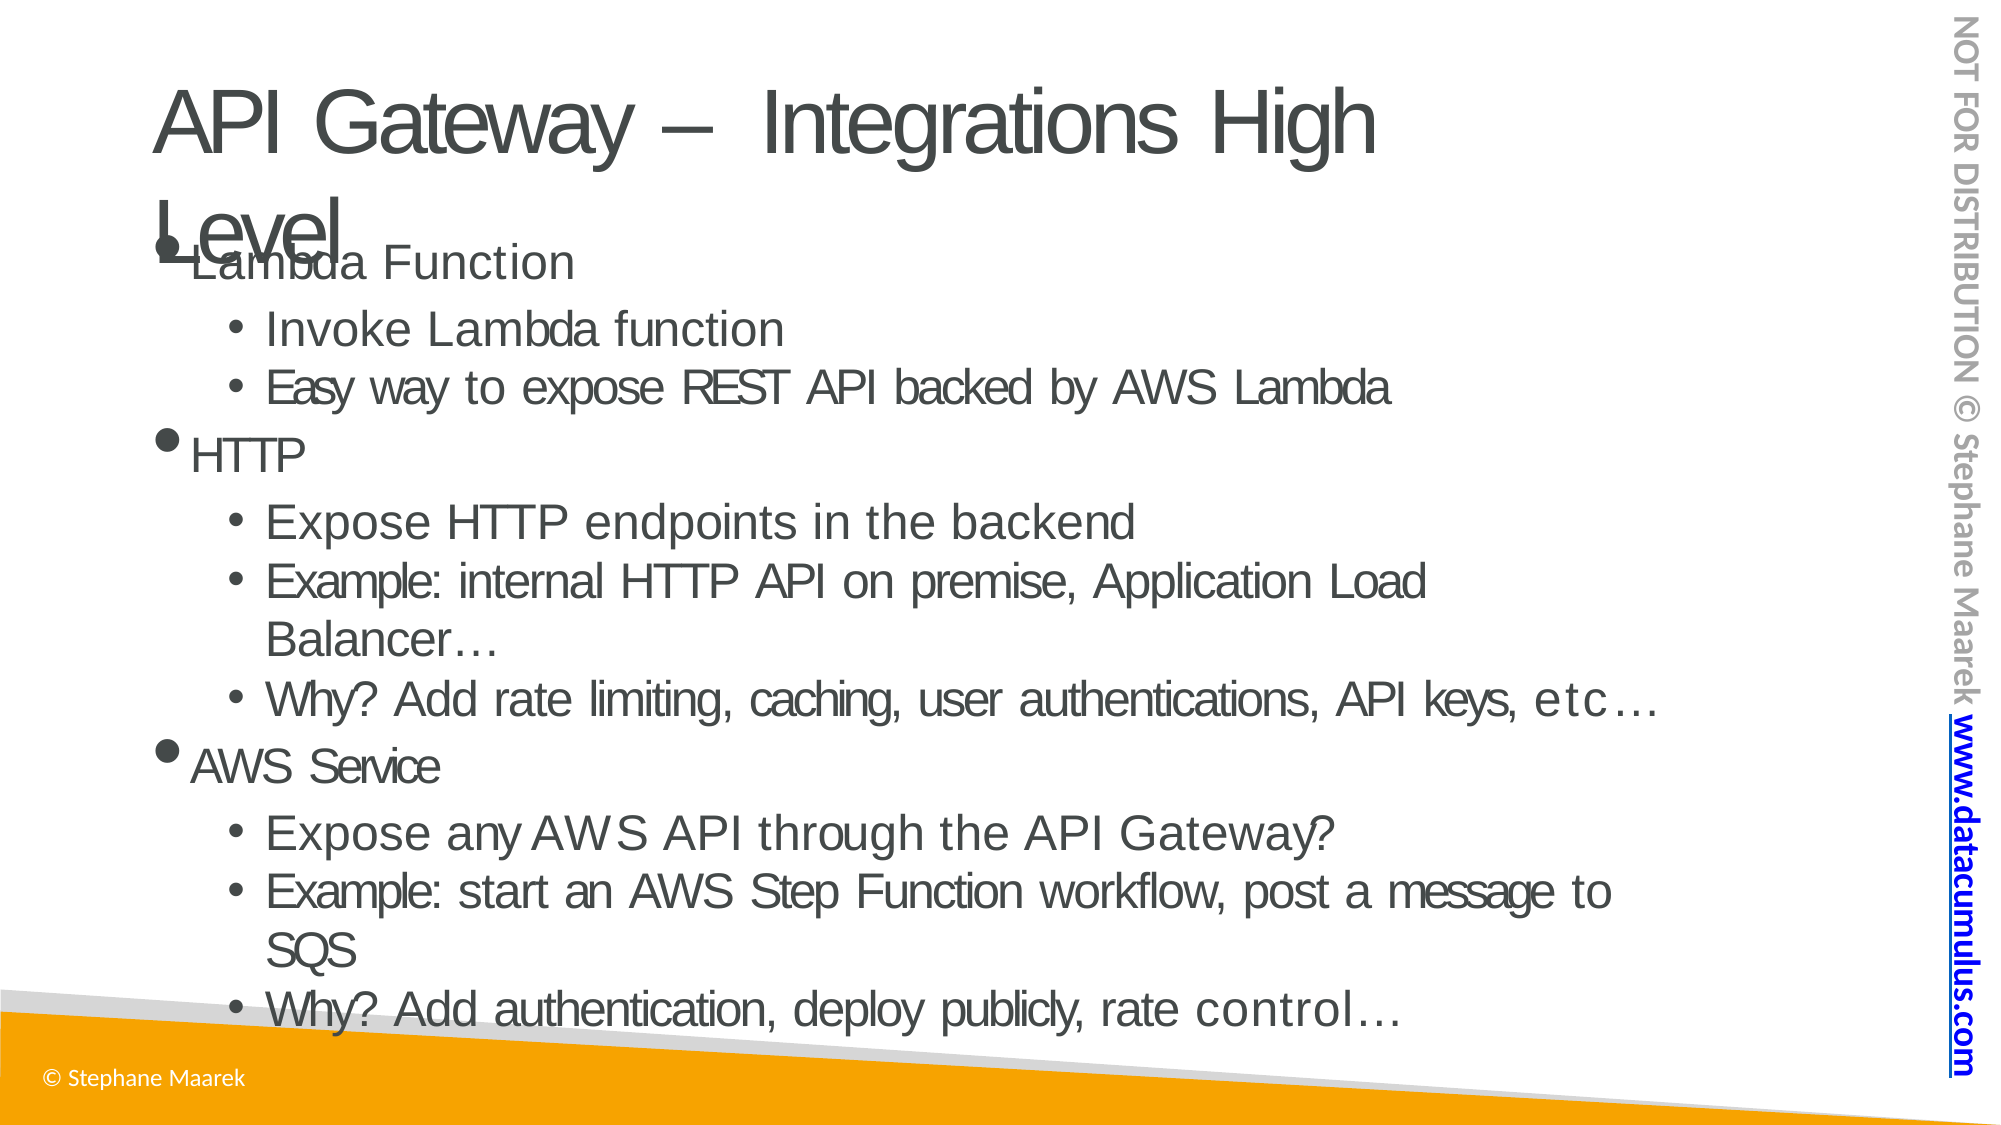

NOT FOR DISTRIBUTION © Stephane Maarek www.datacumulus.com
# API Gateway – Integrations High Level
Lambda Function
Invoke Lambda function
Easy way to expose REST API backed by AWS Lambda
HTTP
Expose HTTP endpoints in the backend
Example: internal HTTP API on premise, Application Load Balancer…
Why? Add rate limiting, caching, user authentications, API keys, etc…
AWS Service
Expose any AWS API through the API Gateway?
Example: start an AWS Step Function workflow, post a message to SQS
Why? Add authentication, deploy publicly, rate control…
© Stephane Maarek